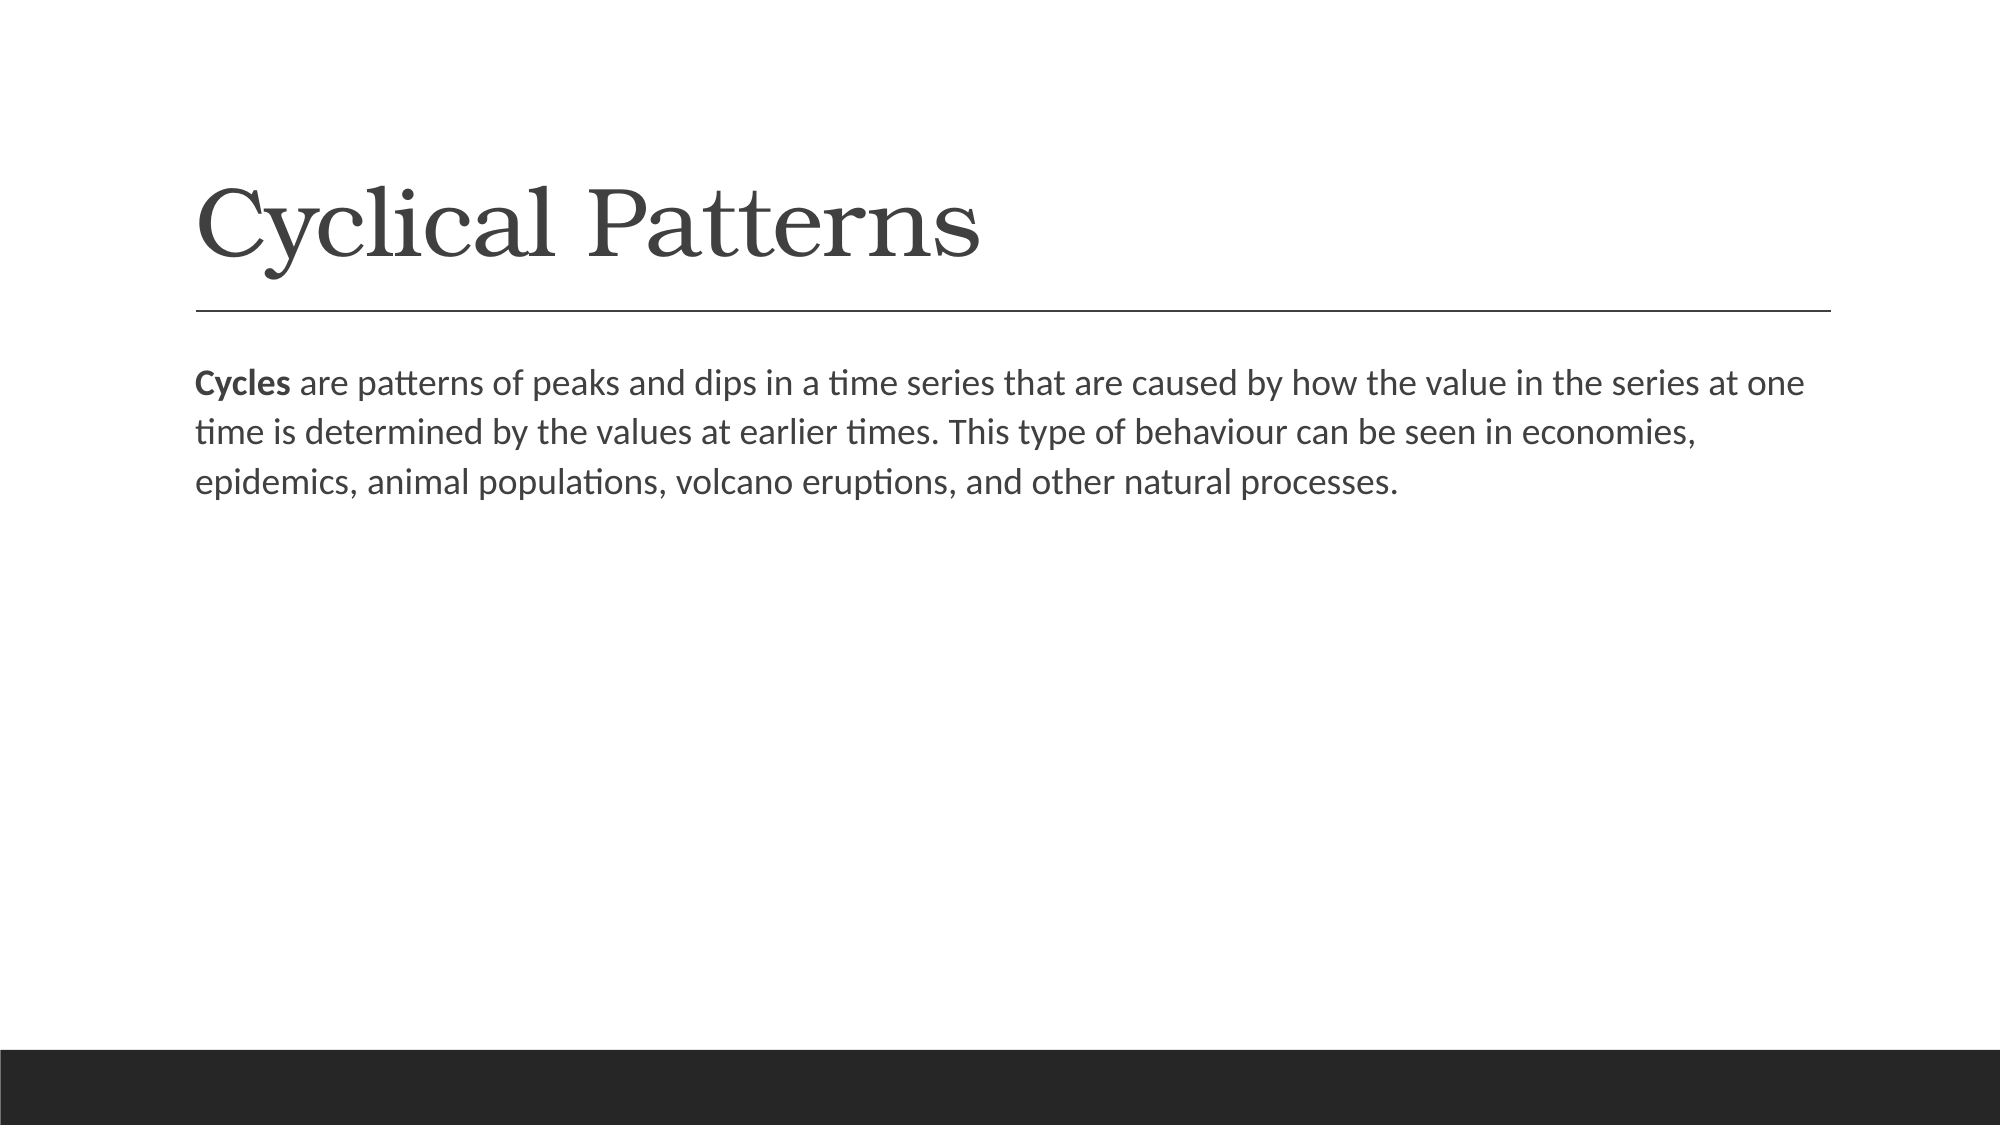

# Cyclical Patterns
Cycles are patterns of peaks and dips in a time series that are caused by how the value in the series at one time is determined by the values at earlier times. This type of behaviour can be seen in economies, epidemics, animal populations, volcano eruptions, and other natural processes.